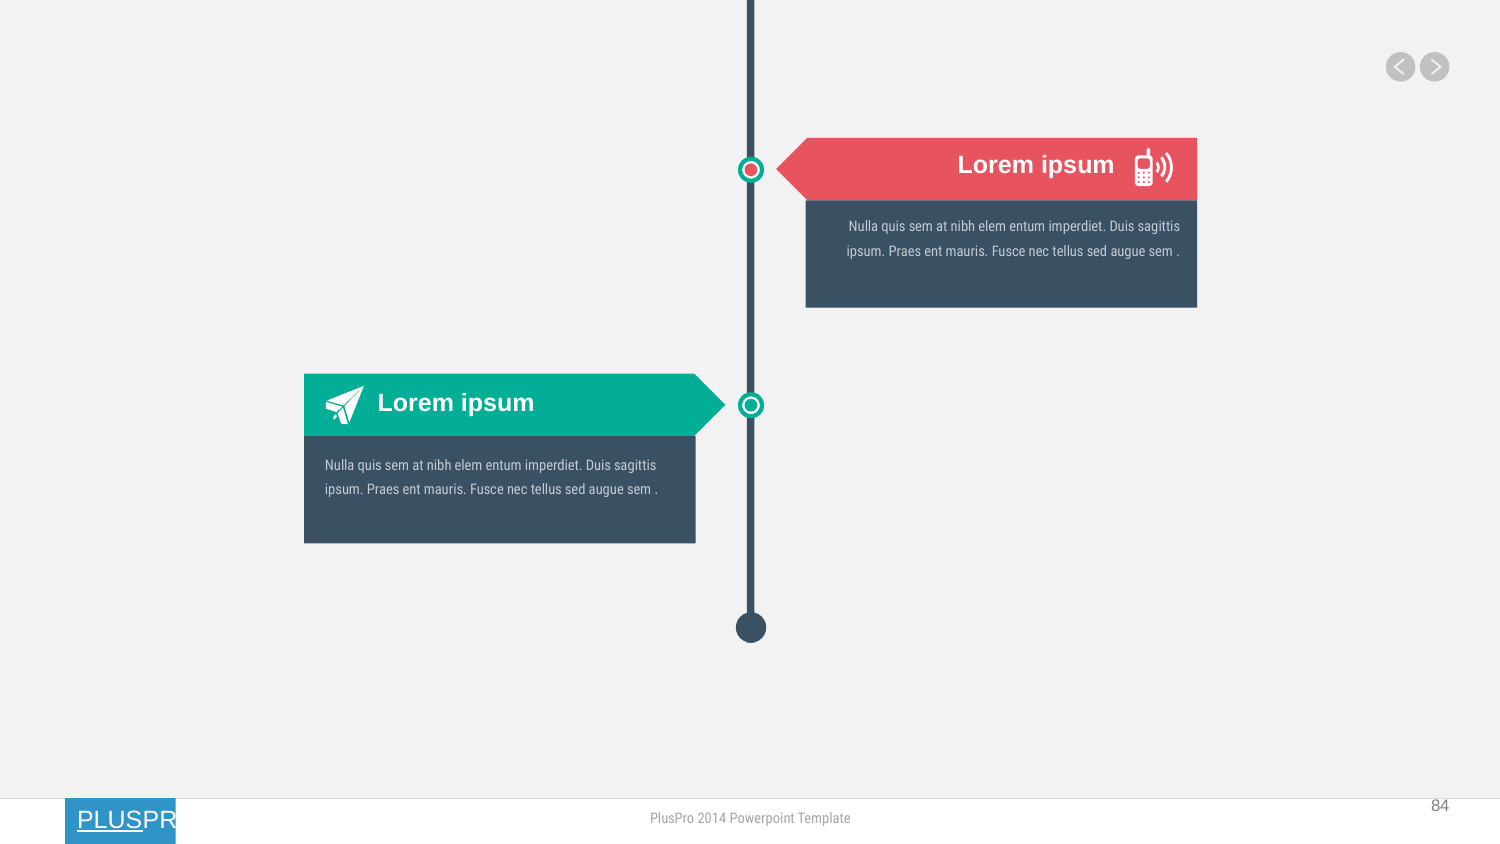

Lorem ipsum

Nulla quis sem at nibh elem entum imperdiet. Duis sagittis ipsum. Praes ent mauris. Fusce nec tellus sed augue sem .

Lorem ipsum

Nulla quis sem at nibh elem entum imperdiet. Duis sagittis ipsum. Praes ent mauris. Fusce nec tellus sed augue sem .

84